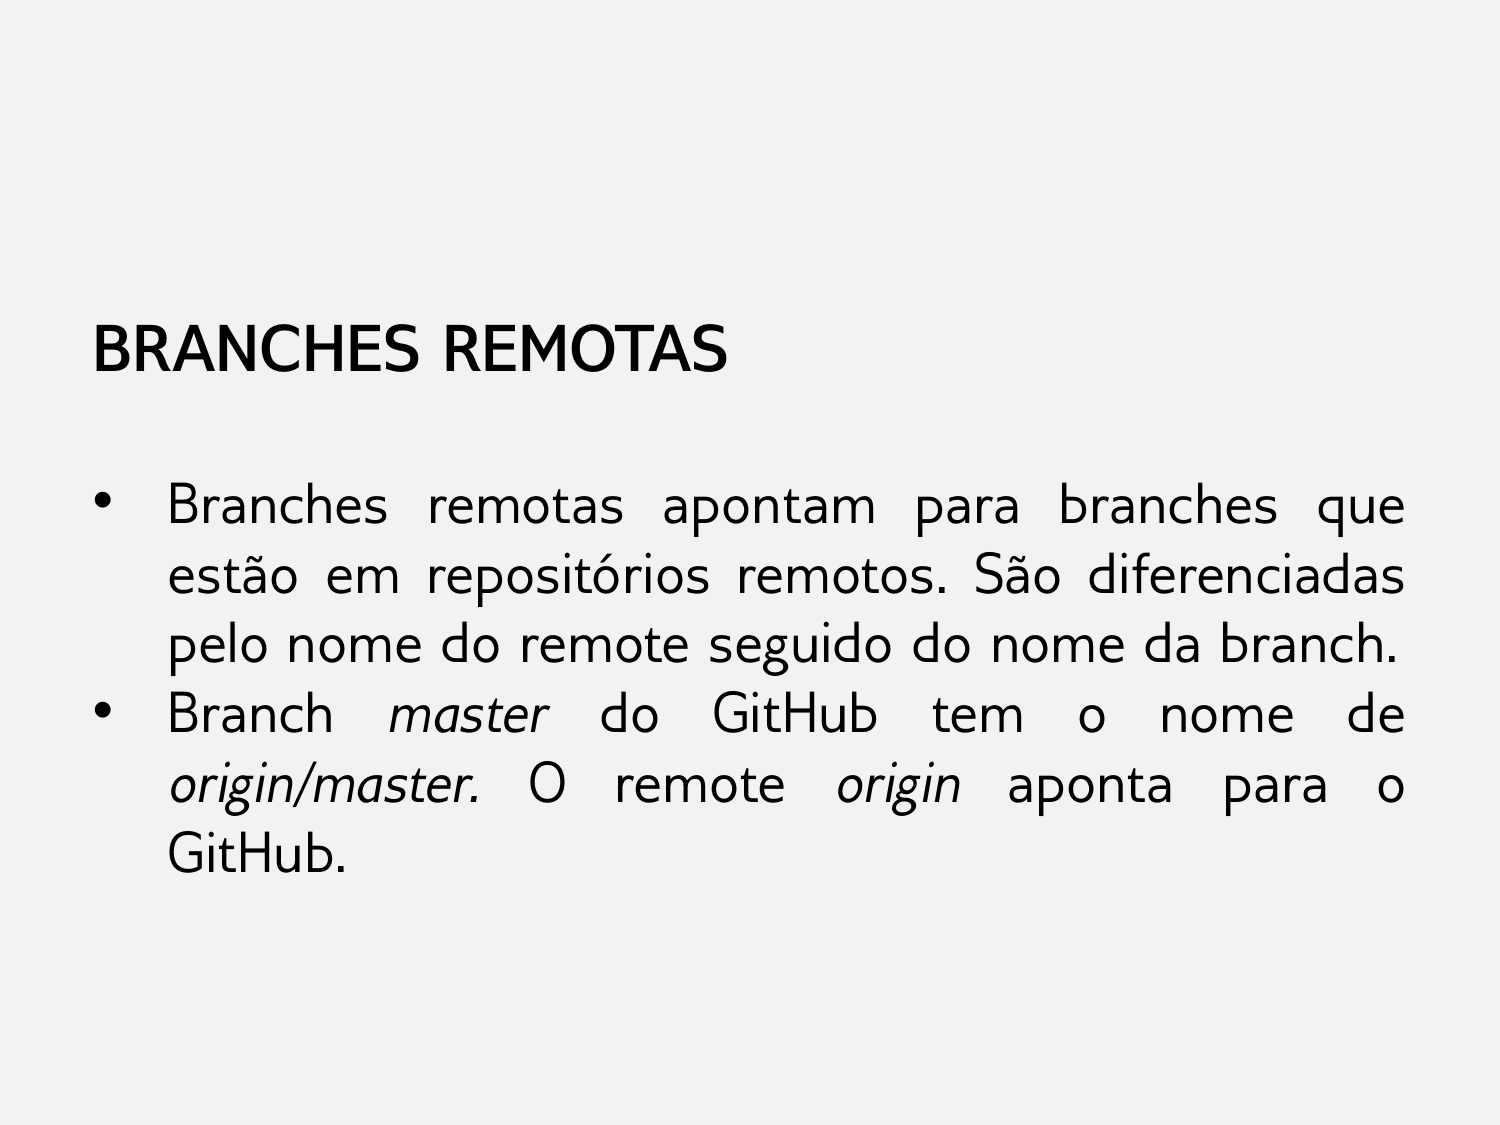

BRANCHES REMOTAS

Branches remotas apontam para branches que estão em repositórios remotos. São diferenciadas pelo nome do remote seguido do nome da branch.
Branch master do GitHub tem o nome de origin/master. O remote origin aponta para o GitHub.